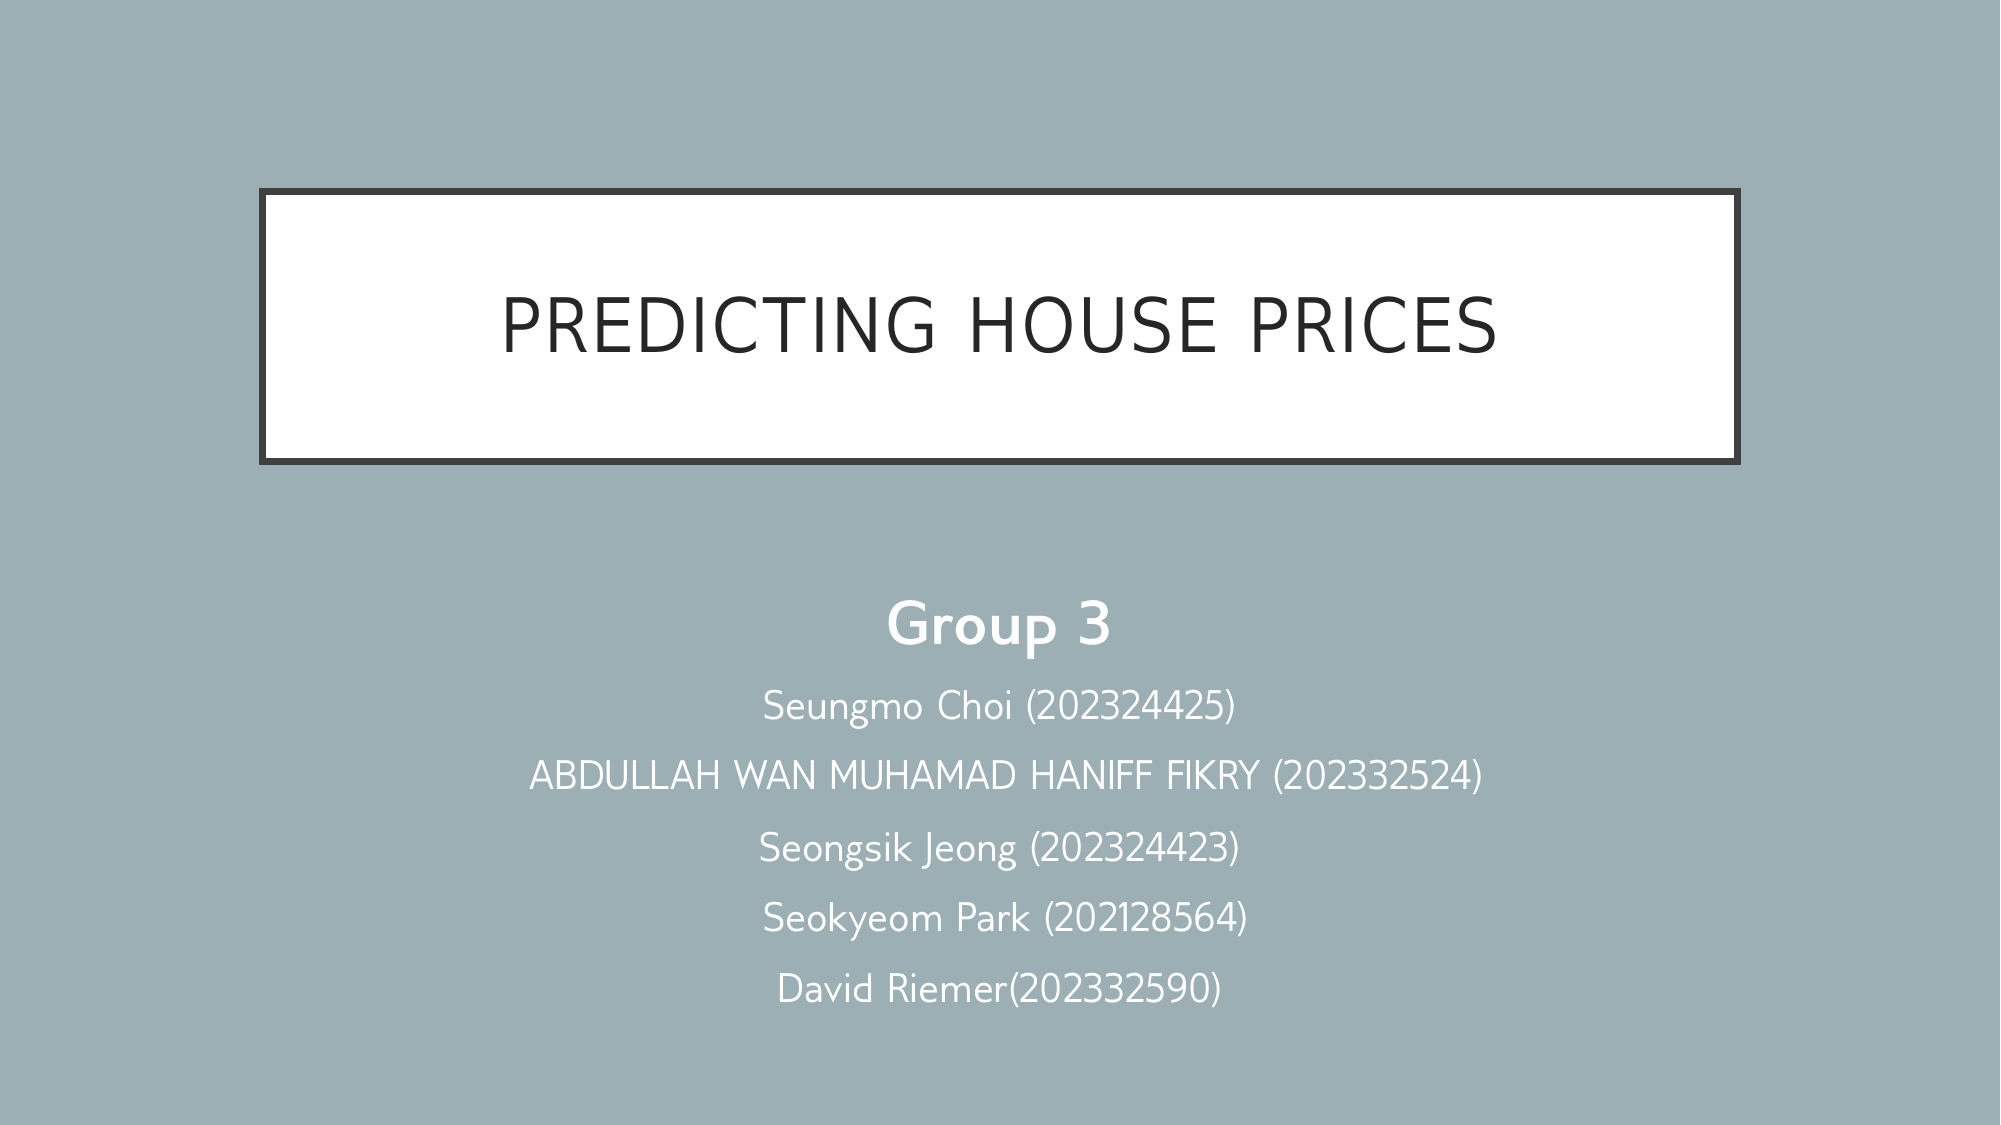

# Predicting House Prices
Group 3
Seungmo Choi (202324425)
 ABDULLAH WAN MUHAMAD HANIFF FIKRY (202332524)
Seongsik Jeong (202324423)
 Seokyeom Park (202128564)
David Riemer(202332590)